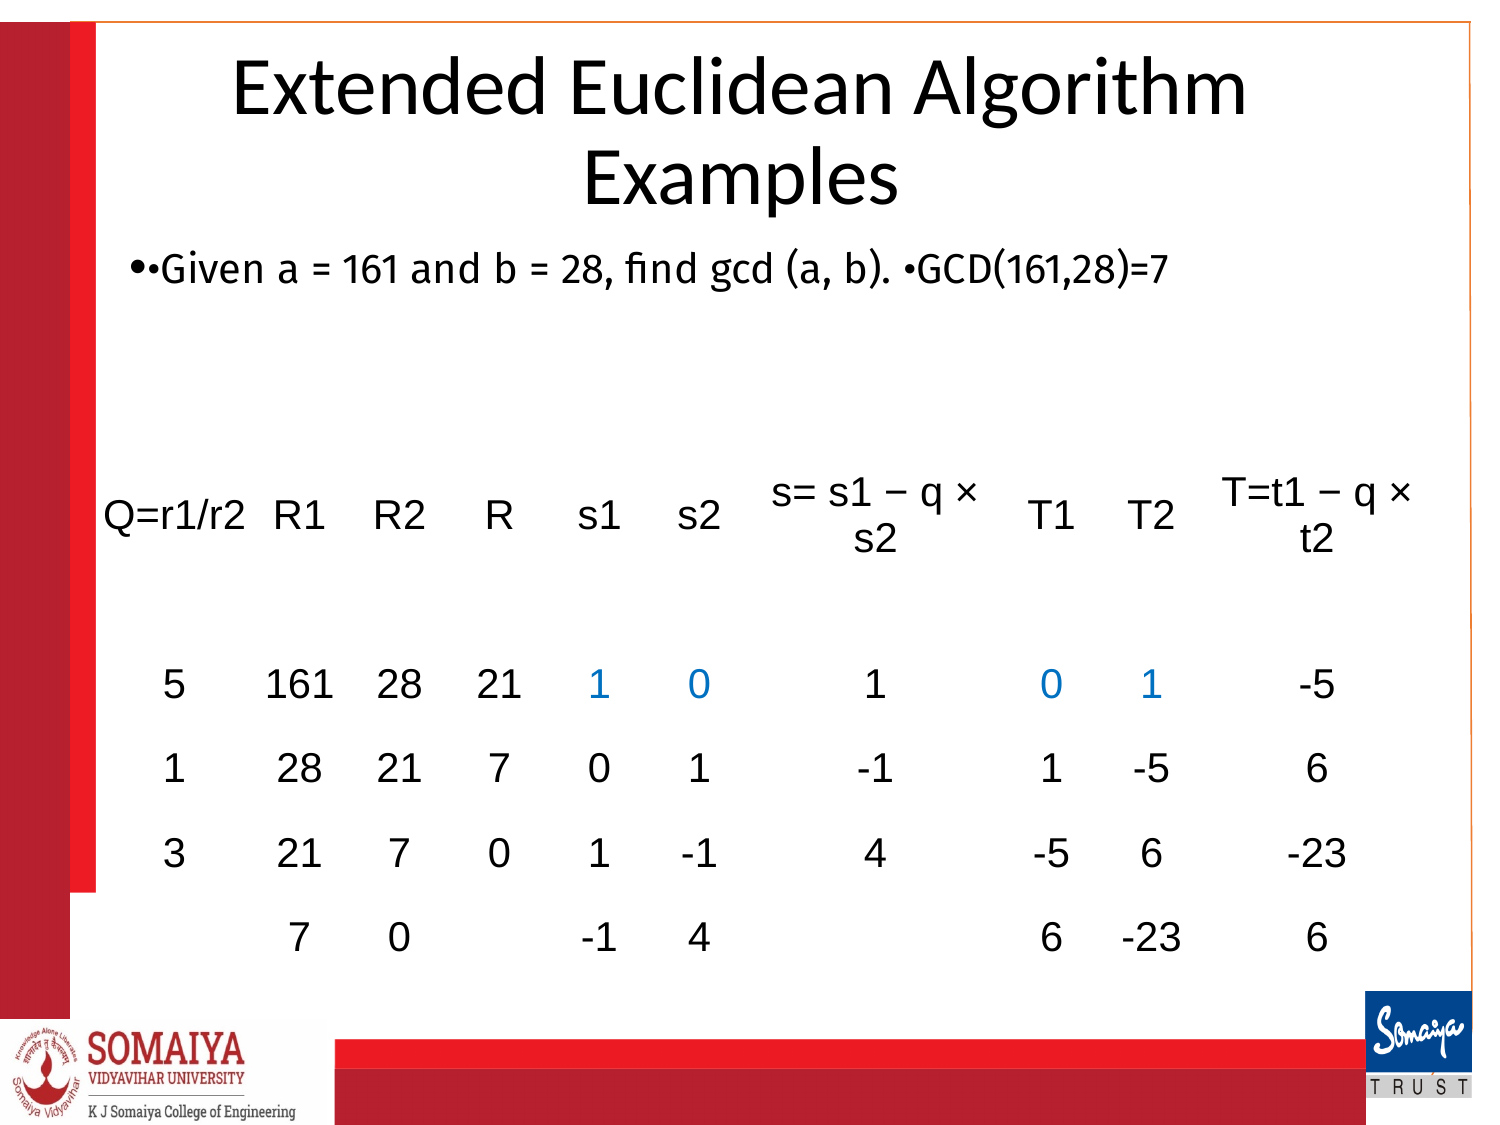

# Extended Euclidean Algorithm Examples
••Given a = 161 and b = 28, find gcd (a, b). •GCD(161,28)=7

| Q=r1/r2 | R1 | R2 | R | s1 | s2 | s= s1 − q × s2 | T1 | T2 | T=t1 − q × t2 |
| --- | --- | --- | --- | --- | --- | --- | --- | --- | --- |
| 5 | 161 | 28 | 21 | 1 | 0 | 1 | 0 | 1 | -5 |
| 1 | 28 | 21 | 7 | 0 | 1 | -1 | 1 | -5 | 6 |
| 3 | 21 | 7 | 0 | 1 | -1 | 4 | -5 | 6 | -23 |
|  | 7 | 0 |  | -1 | 4 |  | 6 | -23 | 6 |